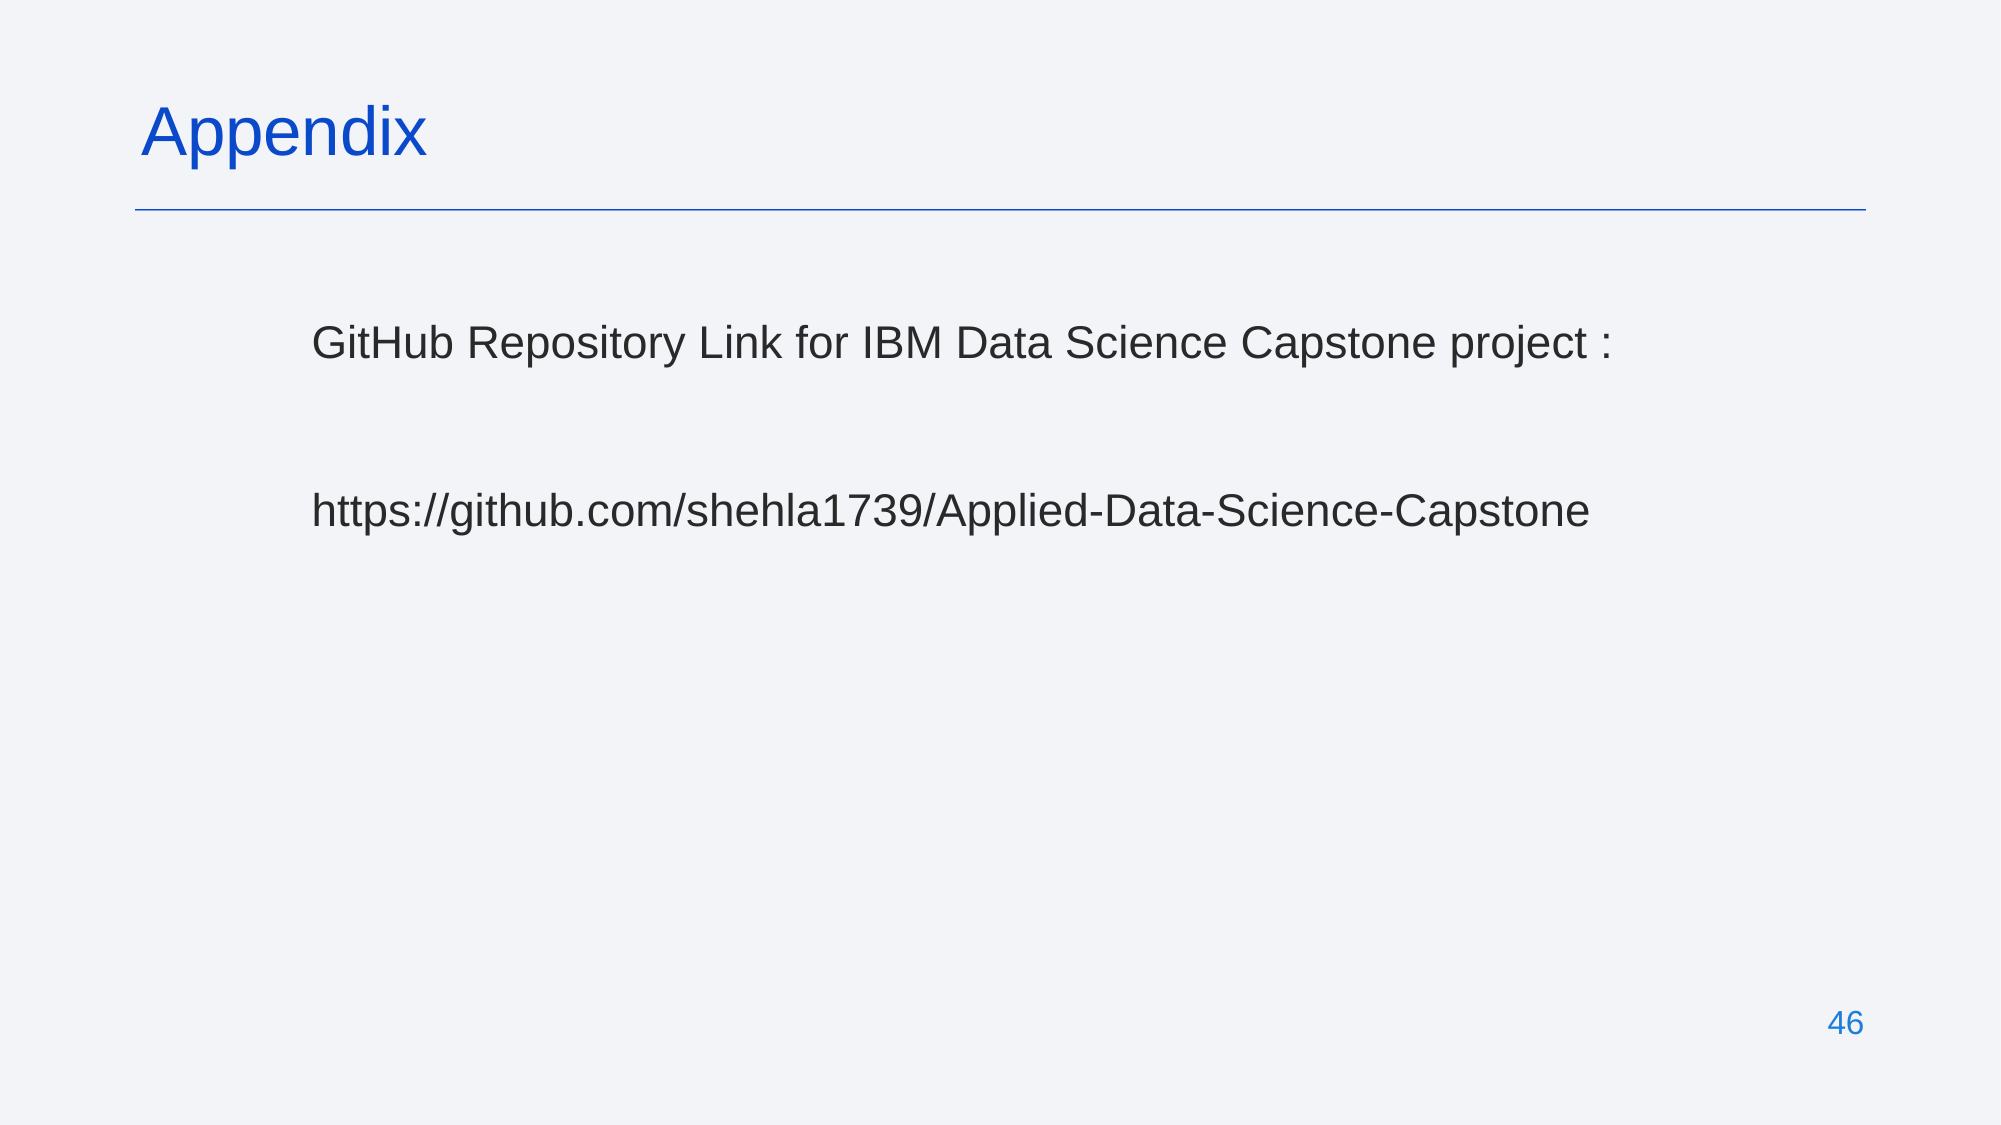

Appendix
GitHub Repository Link for IBM Data Science Capstone project :

https://github.com/shehla1739/Applied-Data-Science-Capstone

46